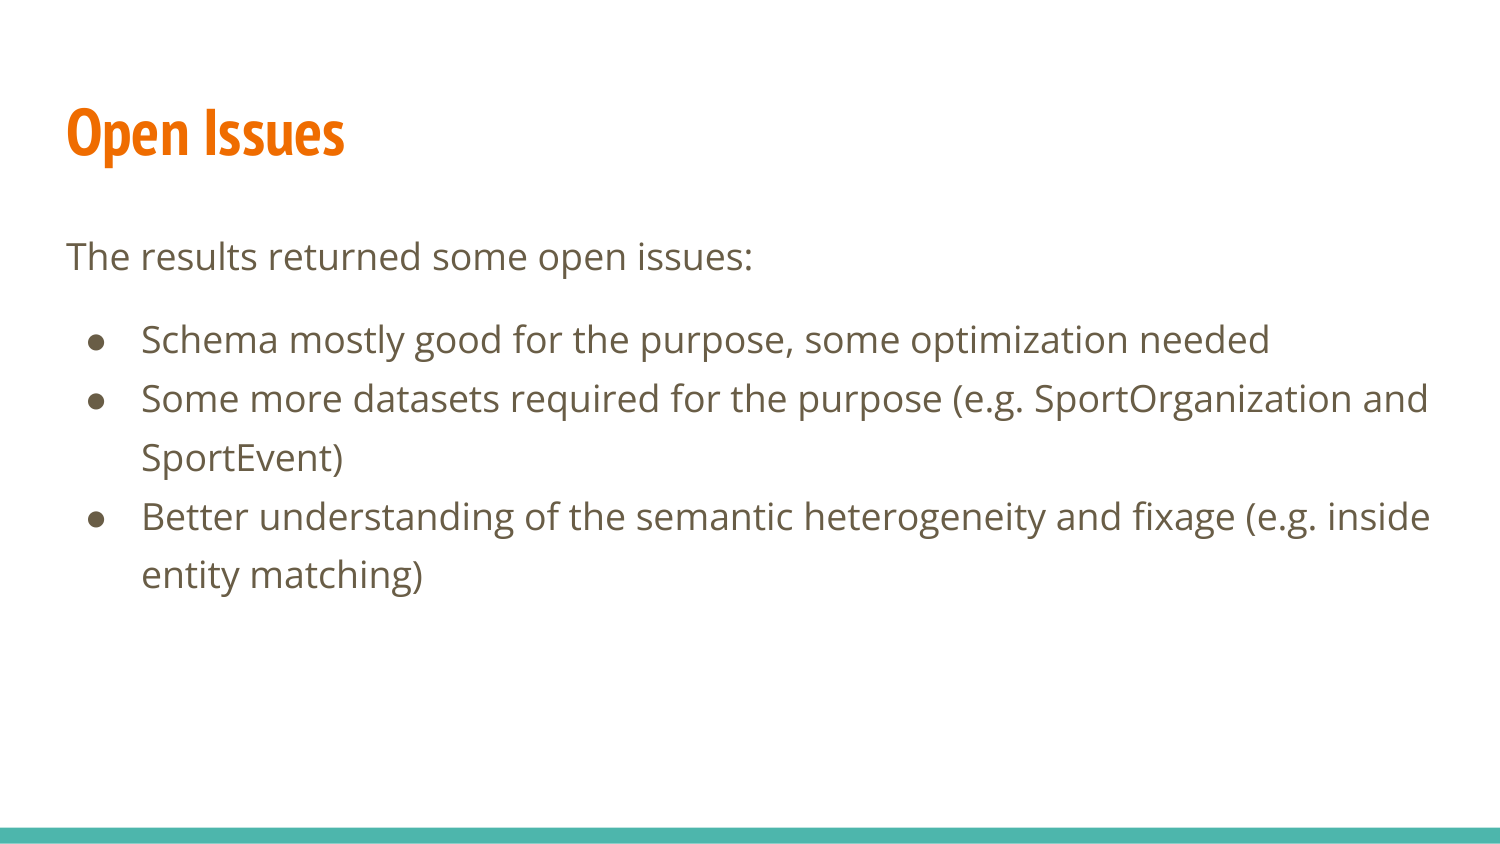

# Open Issues
The results returned some open issues:
Schema mostly good for the purpose, some optimization needed
Some more datasets required for the purpose (e.g. SportOrganization and SportEvent)
Better understanding of the semantic heterogeneity and fixage (e.g. inside entity matching)